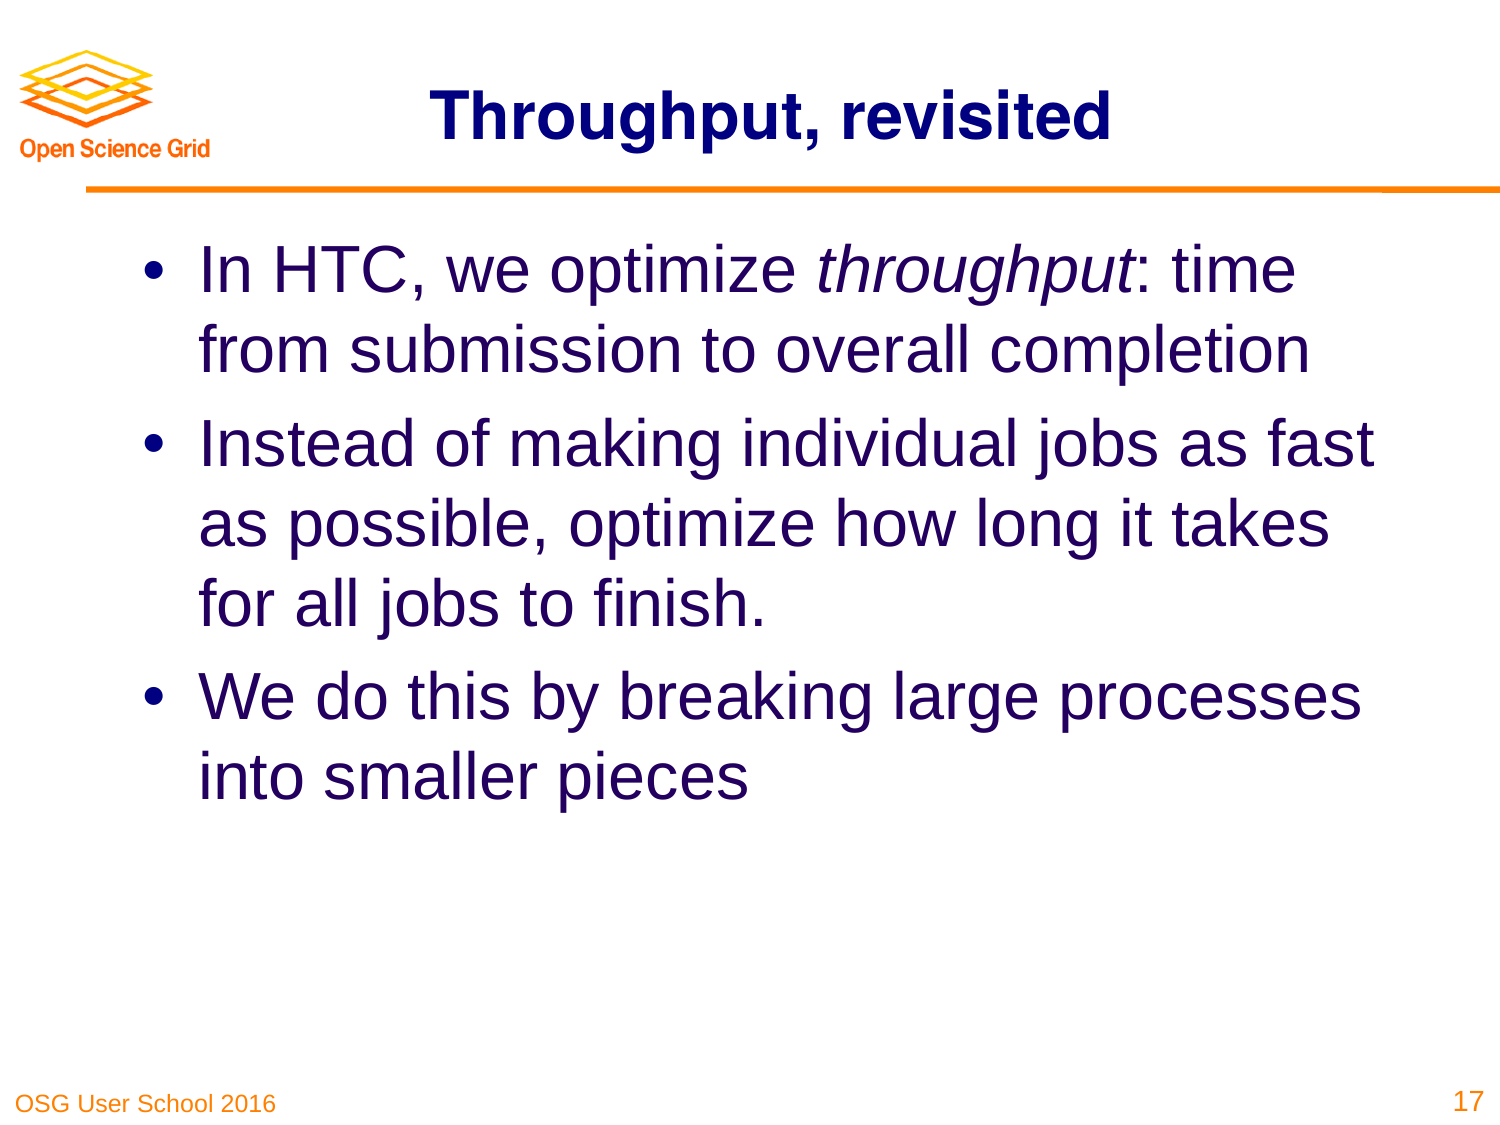

# Throughput, revisited
In HTC, we optimize throughput: time from submission to overall completion
Instead of making individual jobs as fast as possible, optimize how long it takes for all jobs to finish.
We do this by breaking large processes into smaller pieces
17